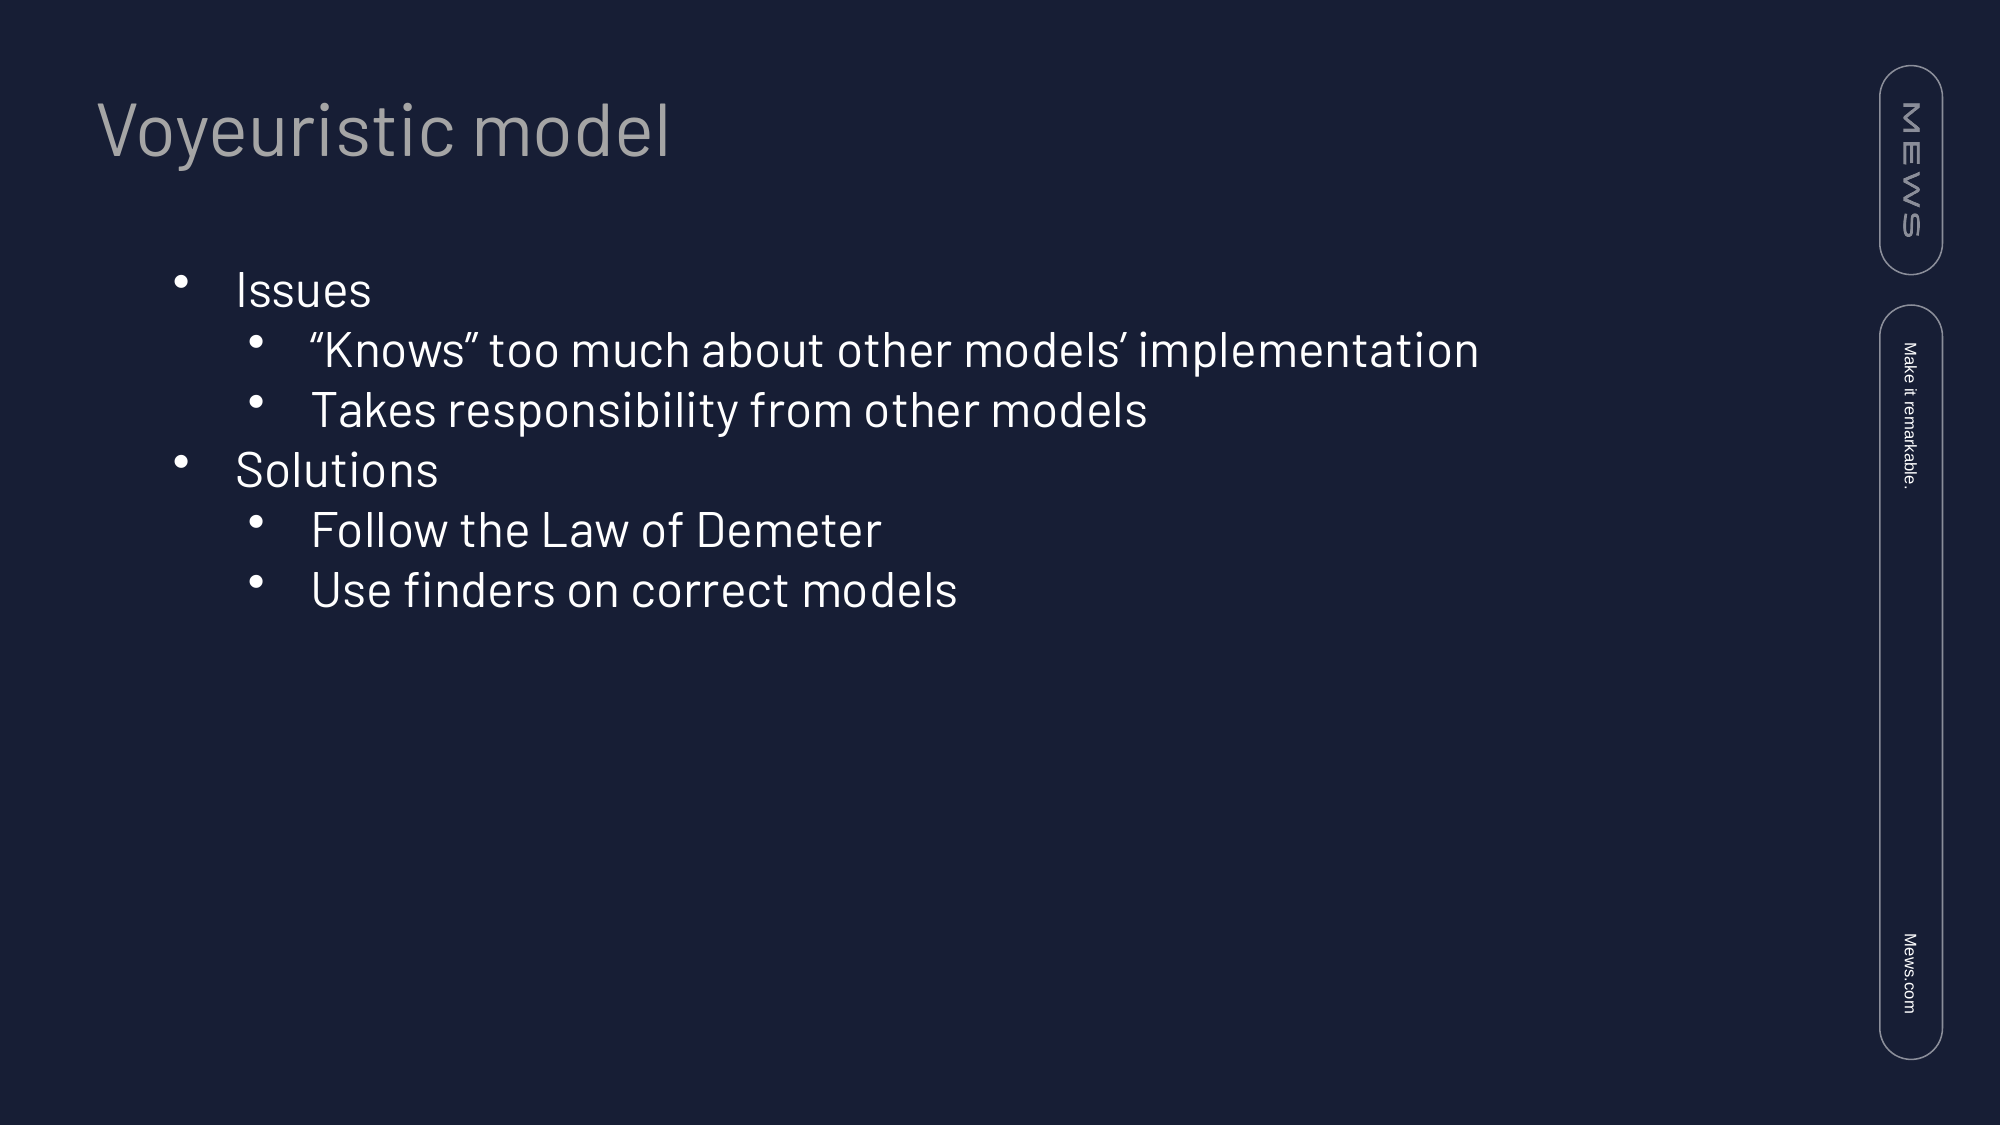

Voyeuristic model
Issues
“Knows” too much about other models’ implementation
Takes responsibility from other models
Solutions
Follow the Law of Demeter
Use finders on correct models